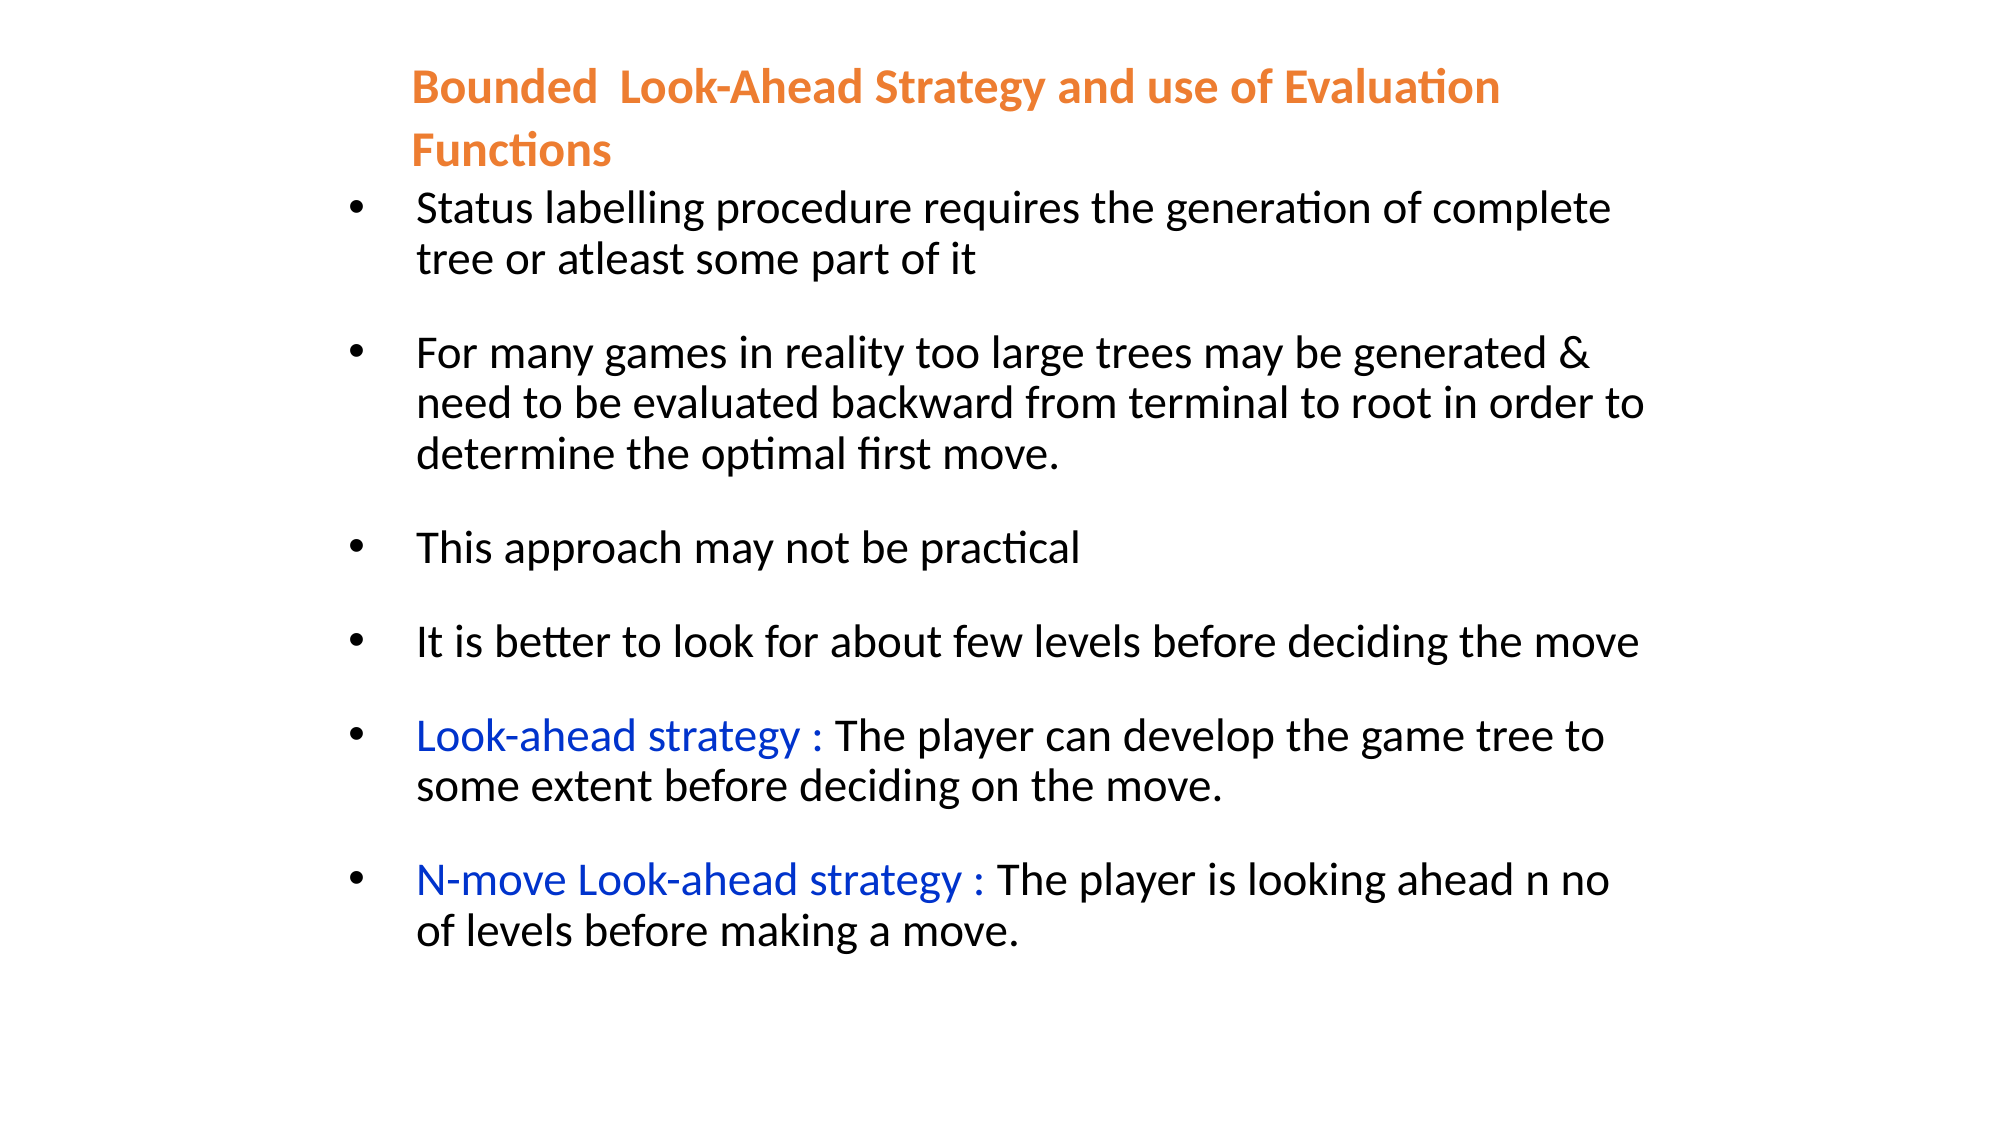

# Bounded Look-Ahead Strategy and use of Evaluation Functions
Status labelling procedure requires the generation of complete tree or atleast some part of it
For many games in reality too large trees may be generated & need to be evaluated backward from terminal to root in order to determine the optimal first move.
This approach may not be practical
It is better to look for about few levels before deciding the move
Look-ahead strategy : The player can develop the game tree to some extent before deciding on the move.
N-move Look-ahead strategy : The player is looking ahead n no of levels before making a move.